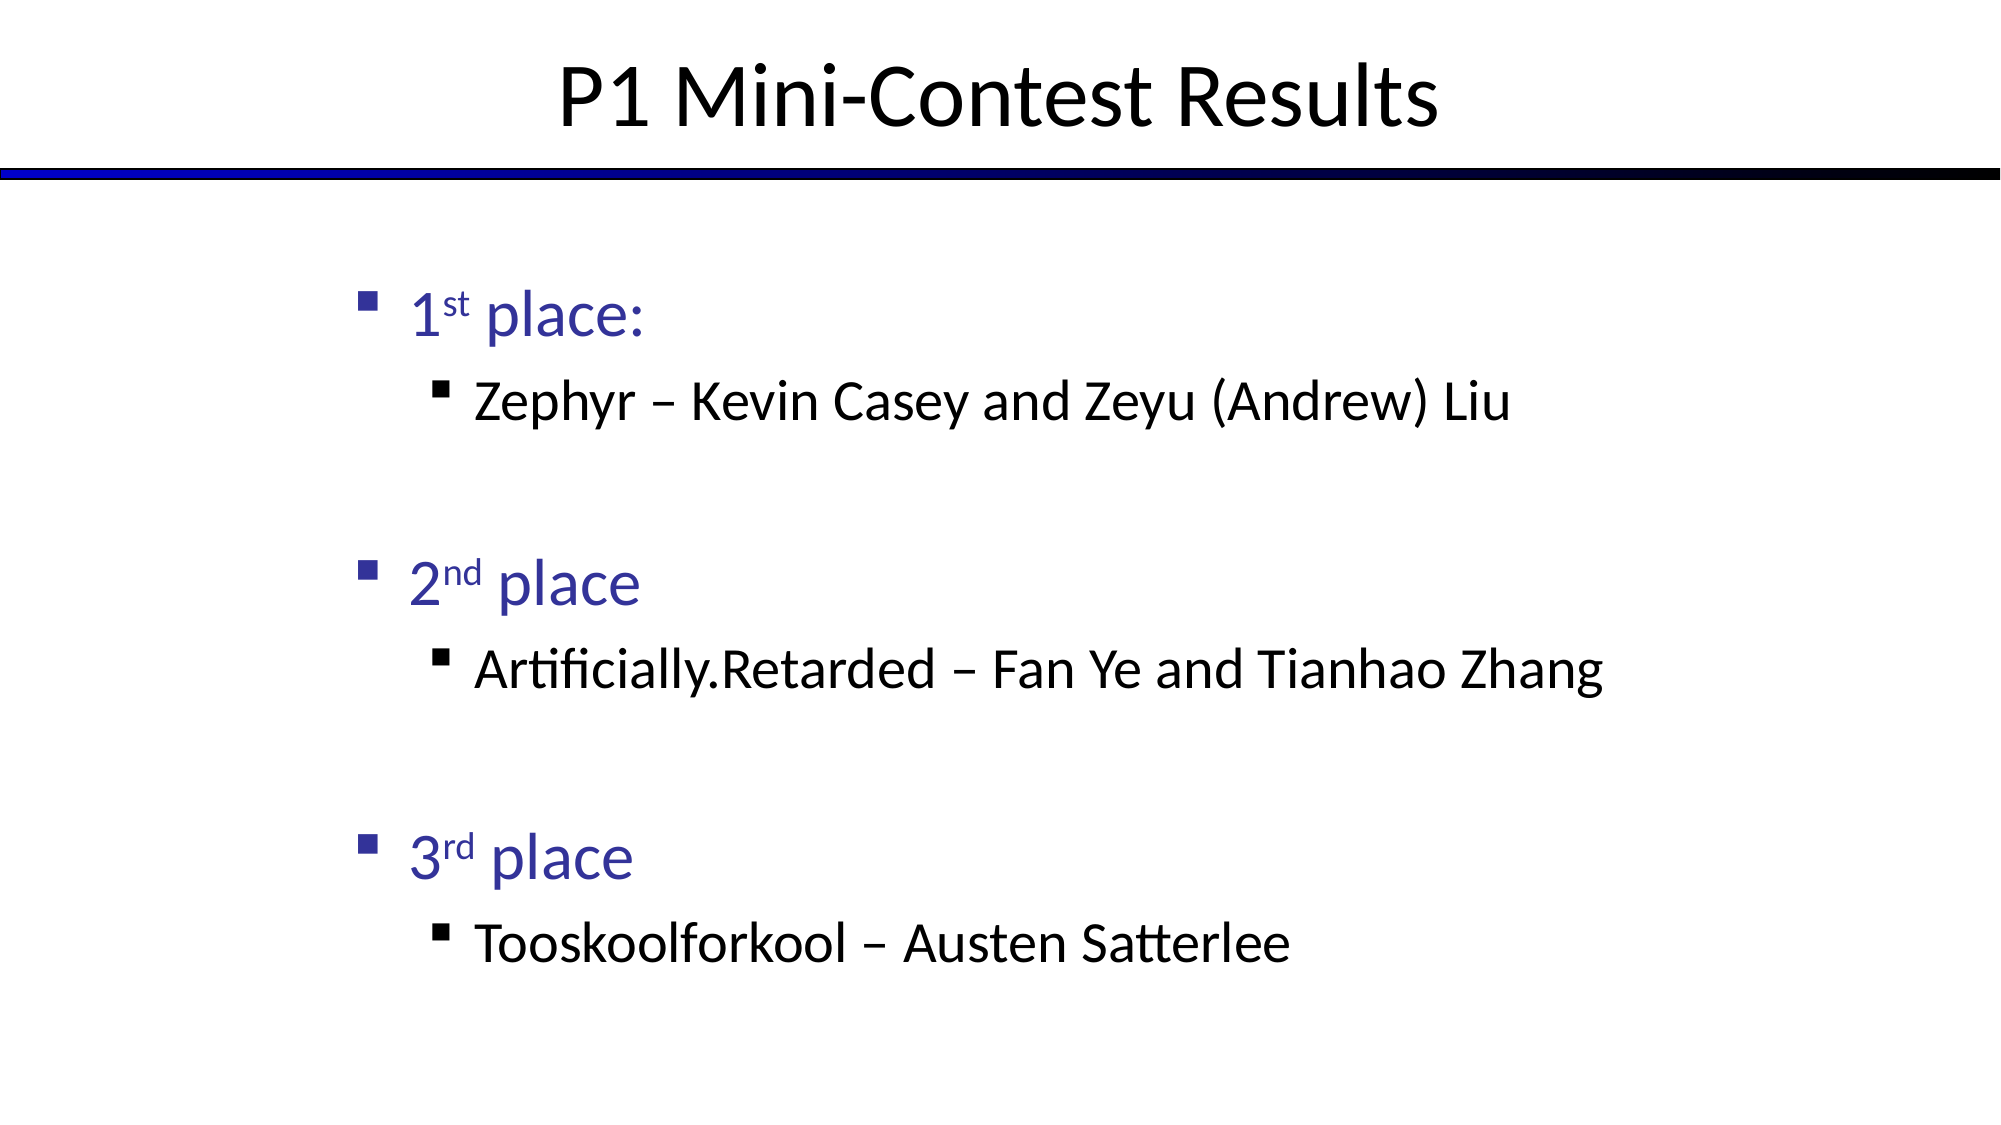

# P1 Mini-Contest Results
1st place:
Zephyr – Kevin Casey and Zeyu (Andrew) Liu

2nd place
Artificially.Retarded – Fan Ye and Tianhao Zhang

3rd place
Tooskoolforkool – Austen Satterlee